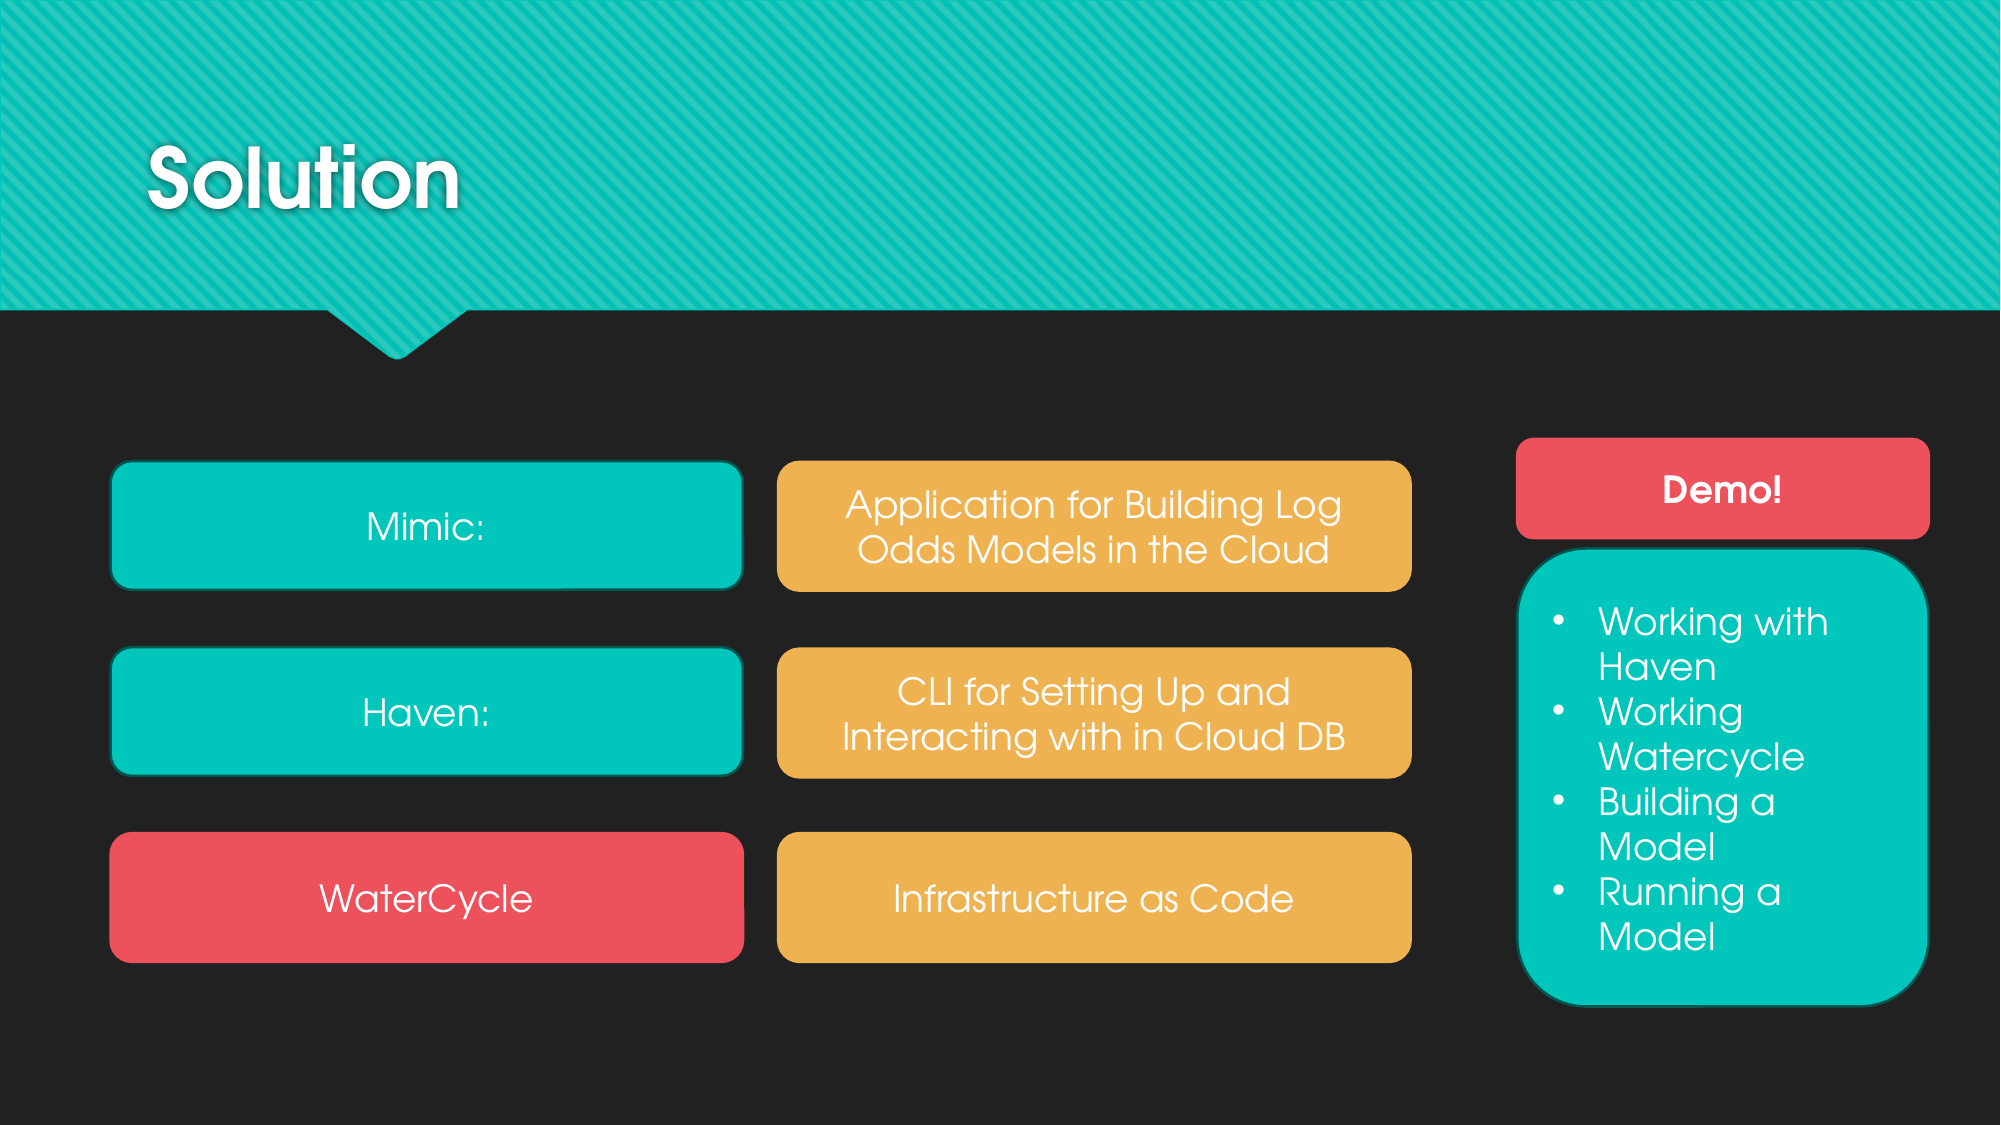

# Solution
Demo!
Mimic:
Application for Building Log Odds Models in the Cloud
Working with Haven
Working Watercycle
Building a Model
Running a Model
Haven:
CLI for Setting Up and Interacting with in Cloud DB
Infrastructure as Code
WaterCycle